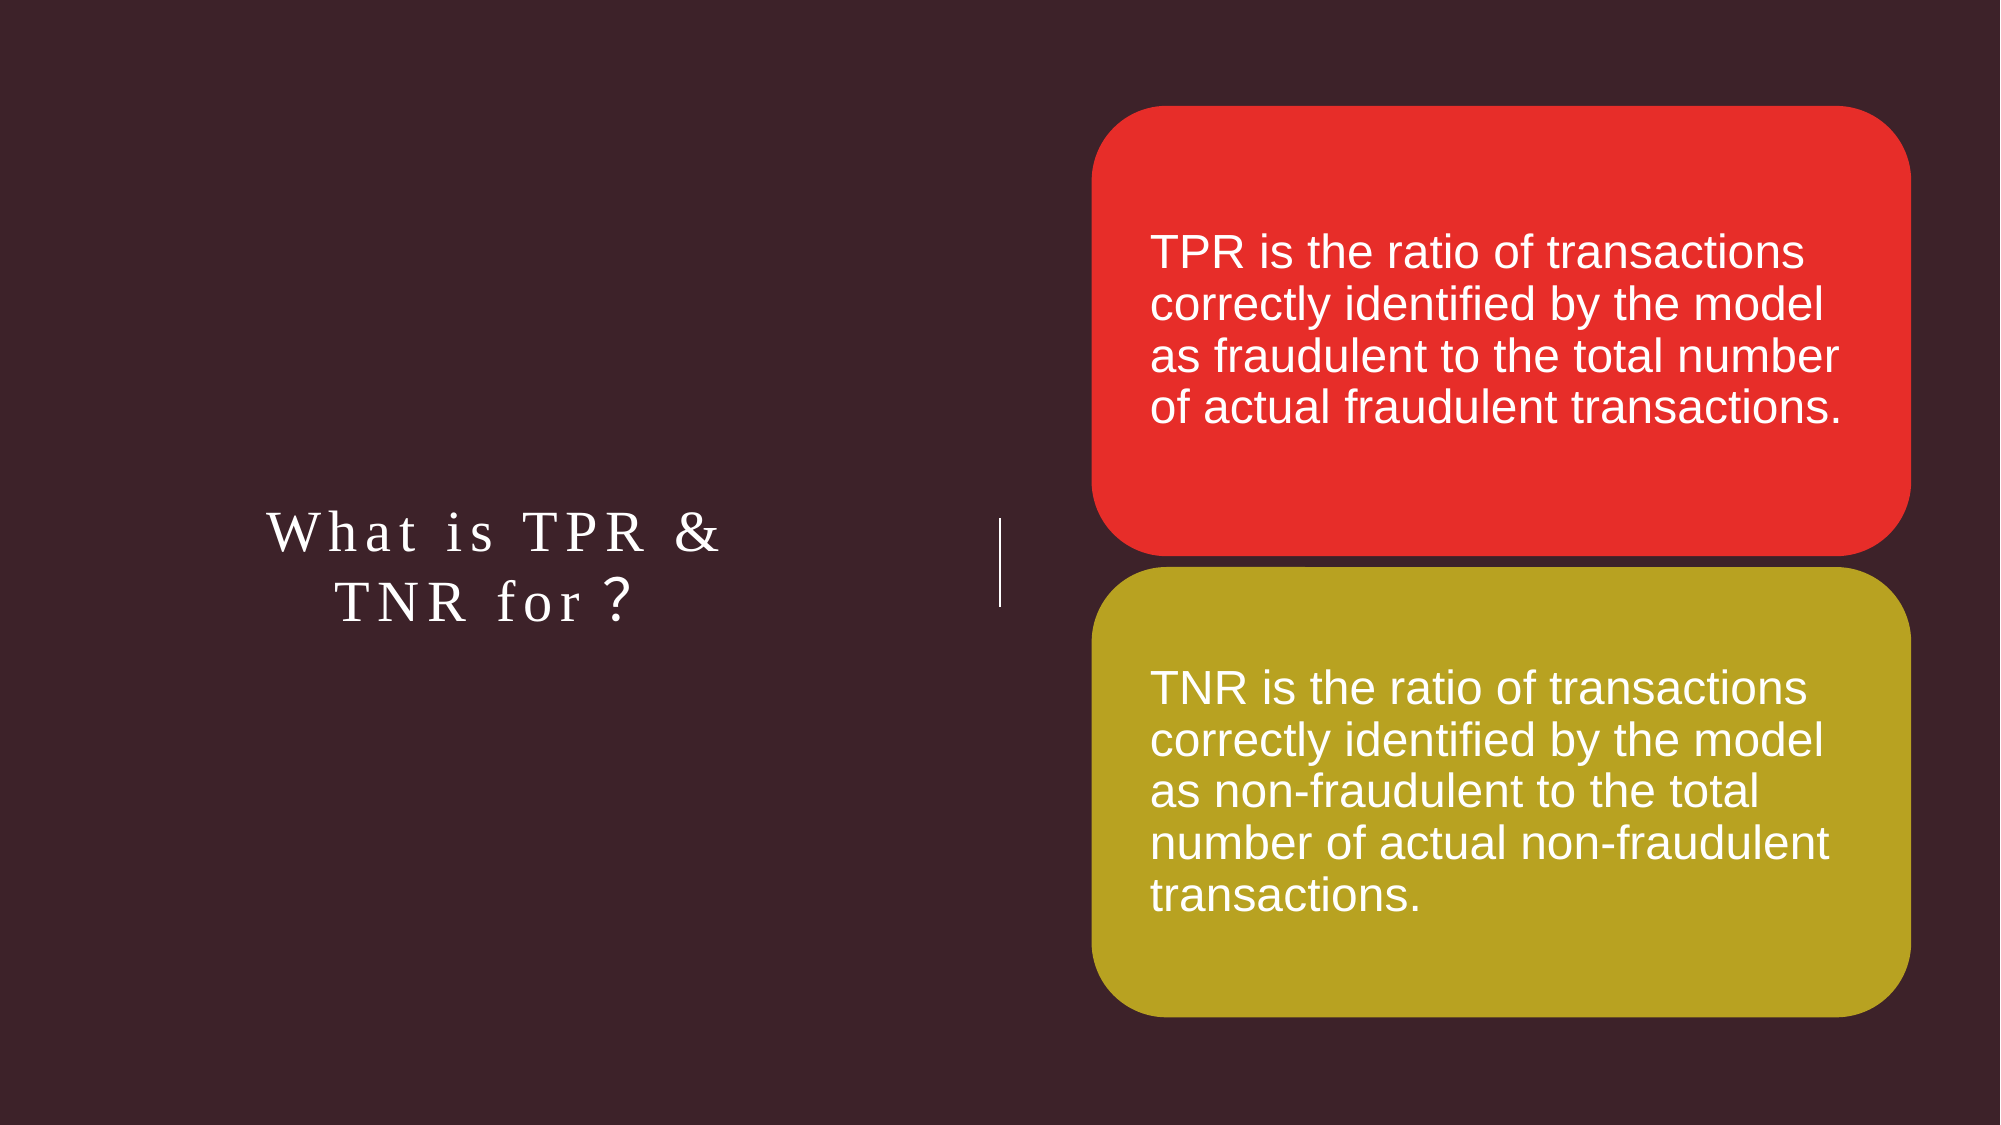

TPR is the ratio of transactions correctly identified by the model as fraudulent to the total number of actual fraudulent transactions.
TNR is the ratio of transactions correctly identified by the model as non-fraudulent to the total number of actual non-fraudulent transactions.
# What is TPR & TNR for？